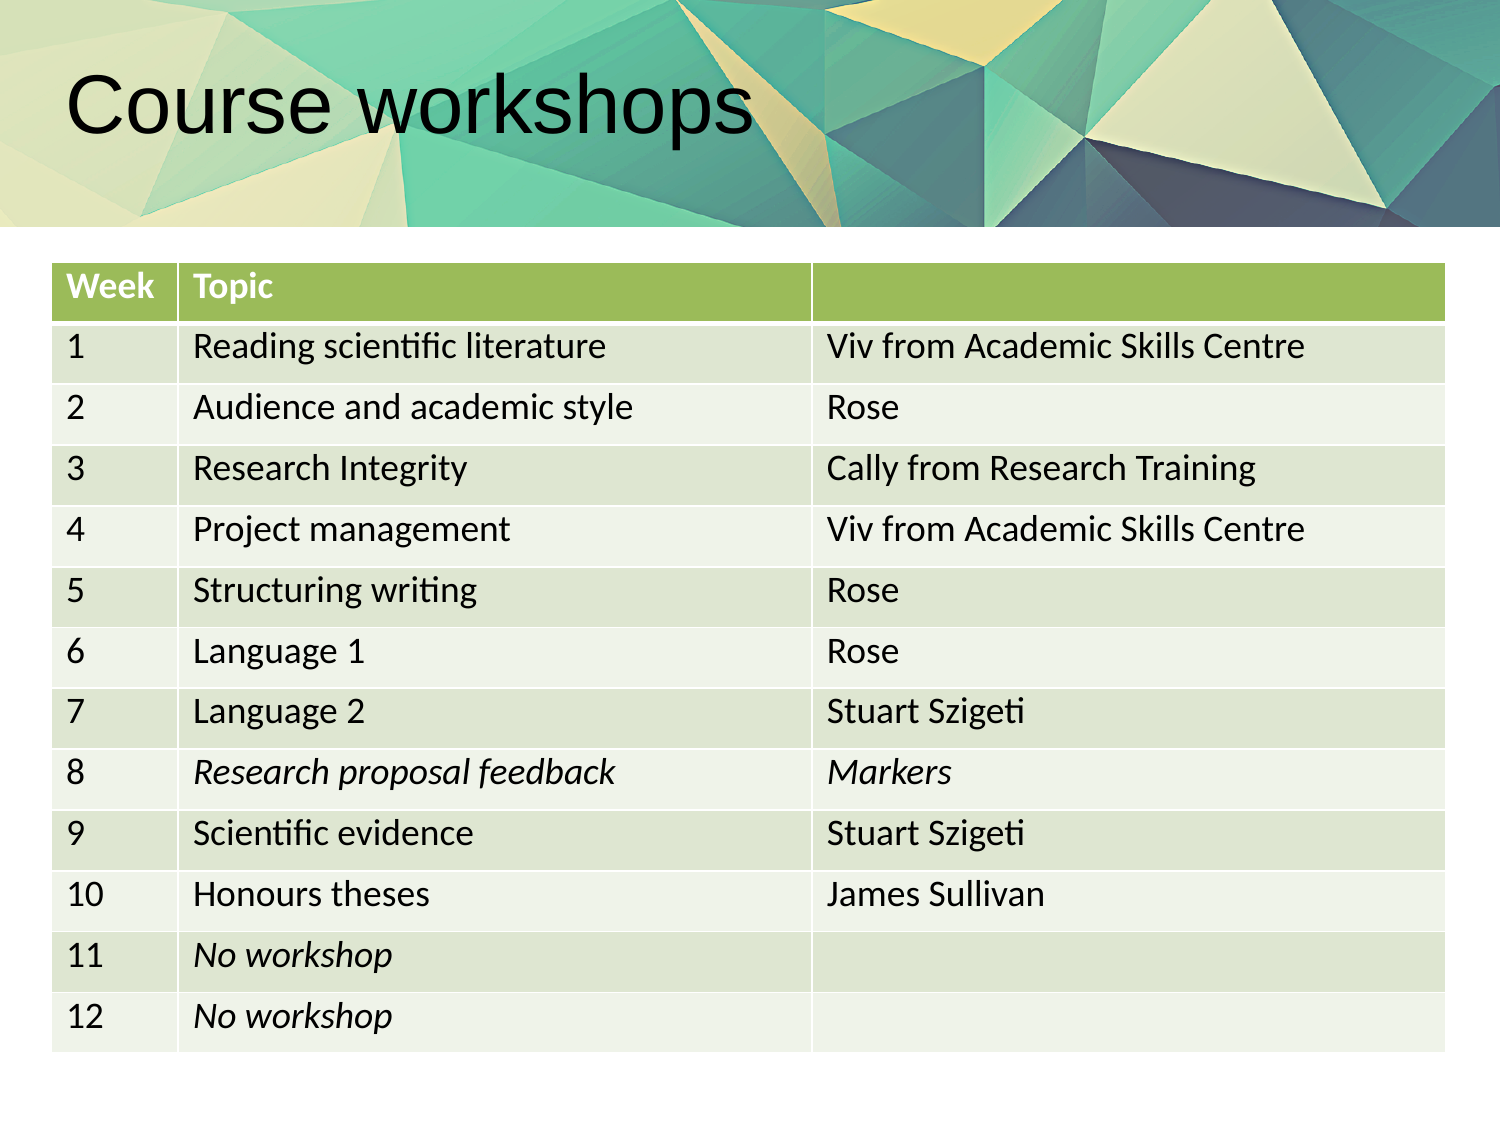

# Course workshops
| Week | Topic |  |
| --- | --- | --- |
| 1 | Reading scientific literature | Viv from Academic Skills Centre |
| 2 | Audience and academic style | Rose |
| 3 | Research Integrity | Cally from Research Training |
| 4 | Project management | Viv from Academic Skills Centre |
| 5 | Structuring writing | Rose |
| 6 | Language 1 | Rose |
| 7 | Language 2 | Stuart Szigeti |
| 8 | Research proposal feedback | Markers |
| 9 | Scientific evidence | Stuart Szigeti |
| 10 | Honours theses | James Sullivan |
| 11 | No workshop |  |
| 12 | No workshop |  |